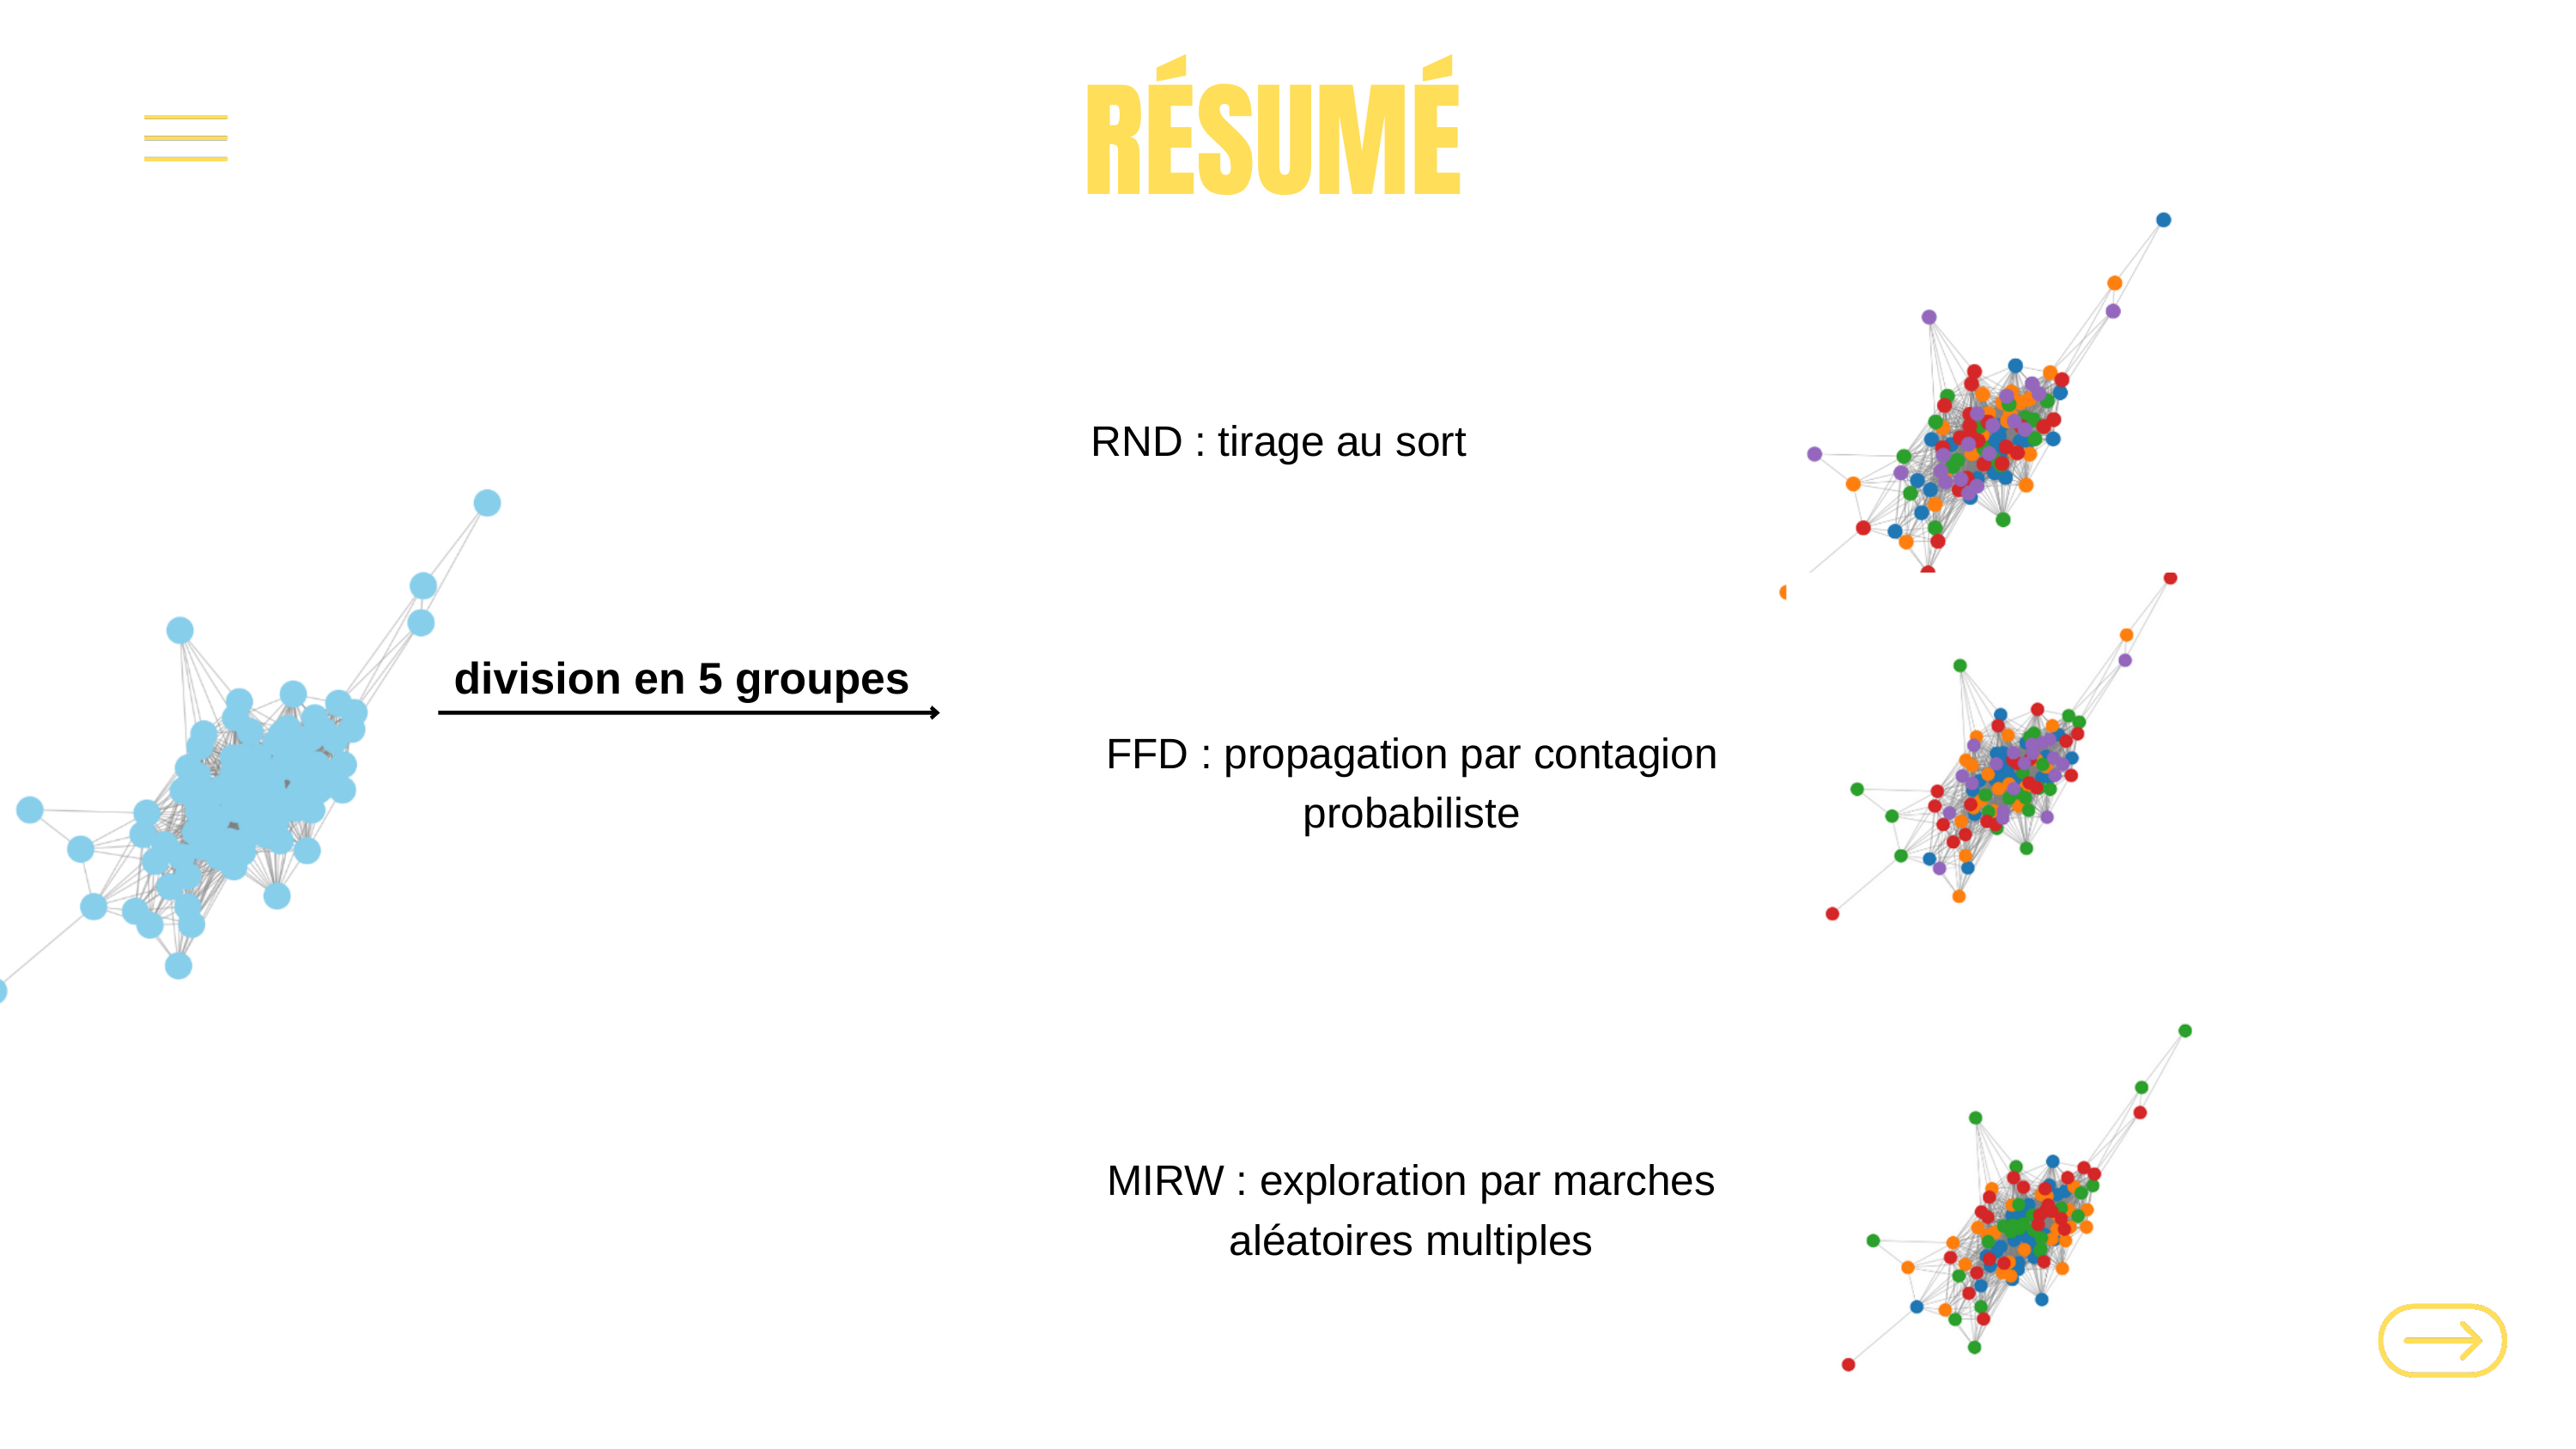

RÉSUMÉ

RND : tirage au sort

division en 5 groupes

FFD : propagation par contagion probabiliste

MIRW : exploration par marches aléatoires multiples